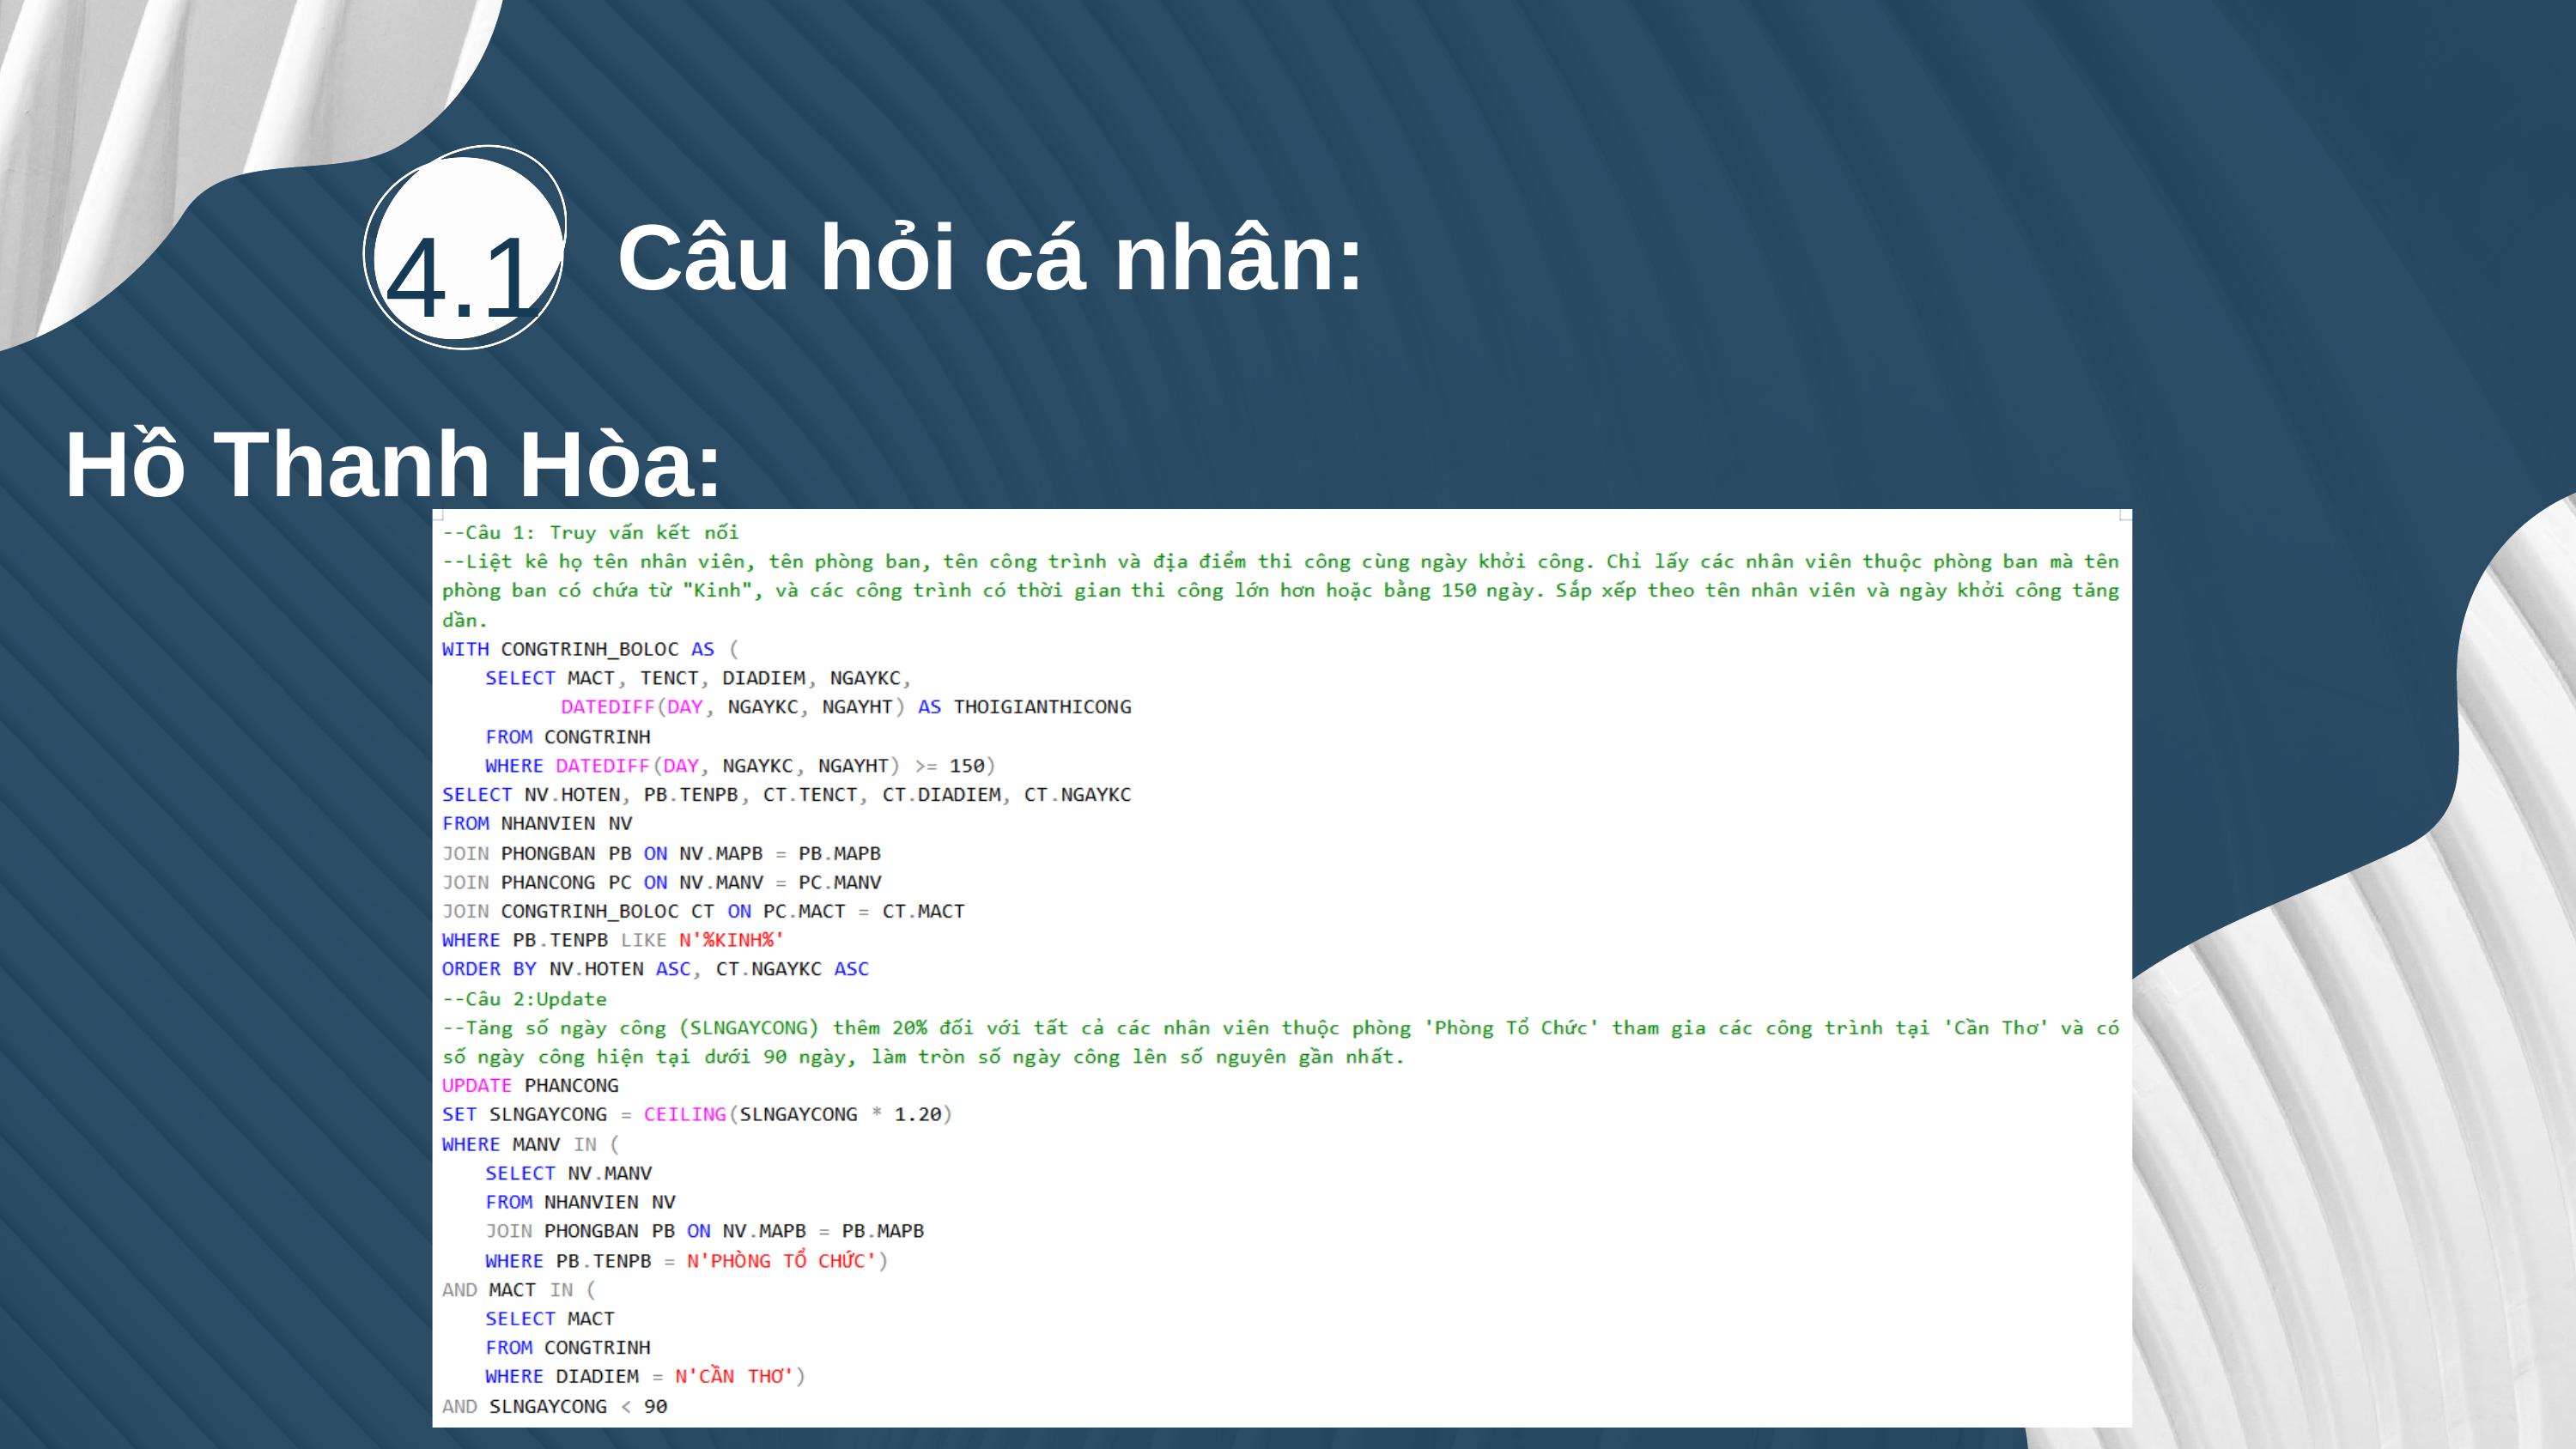

4.1
Câu hỏi cá nhân:
 Hồ Thanh Hòa: